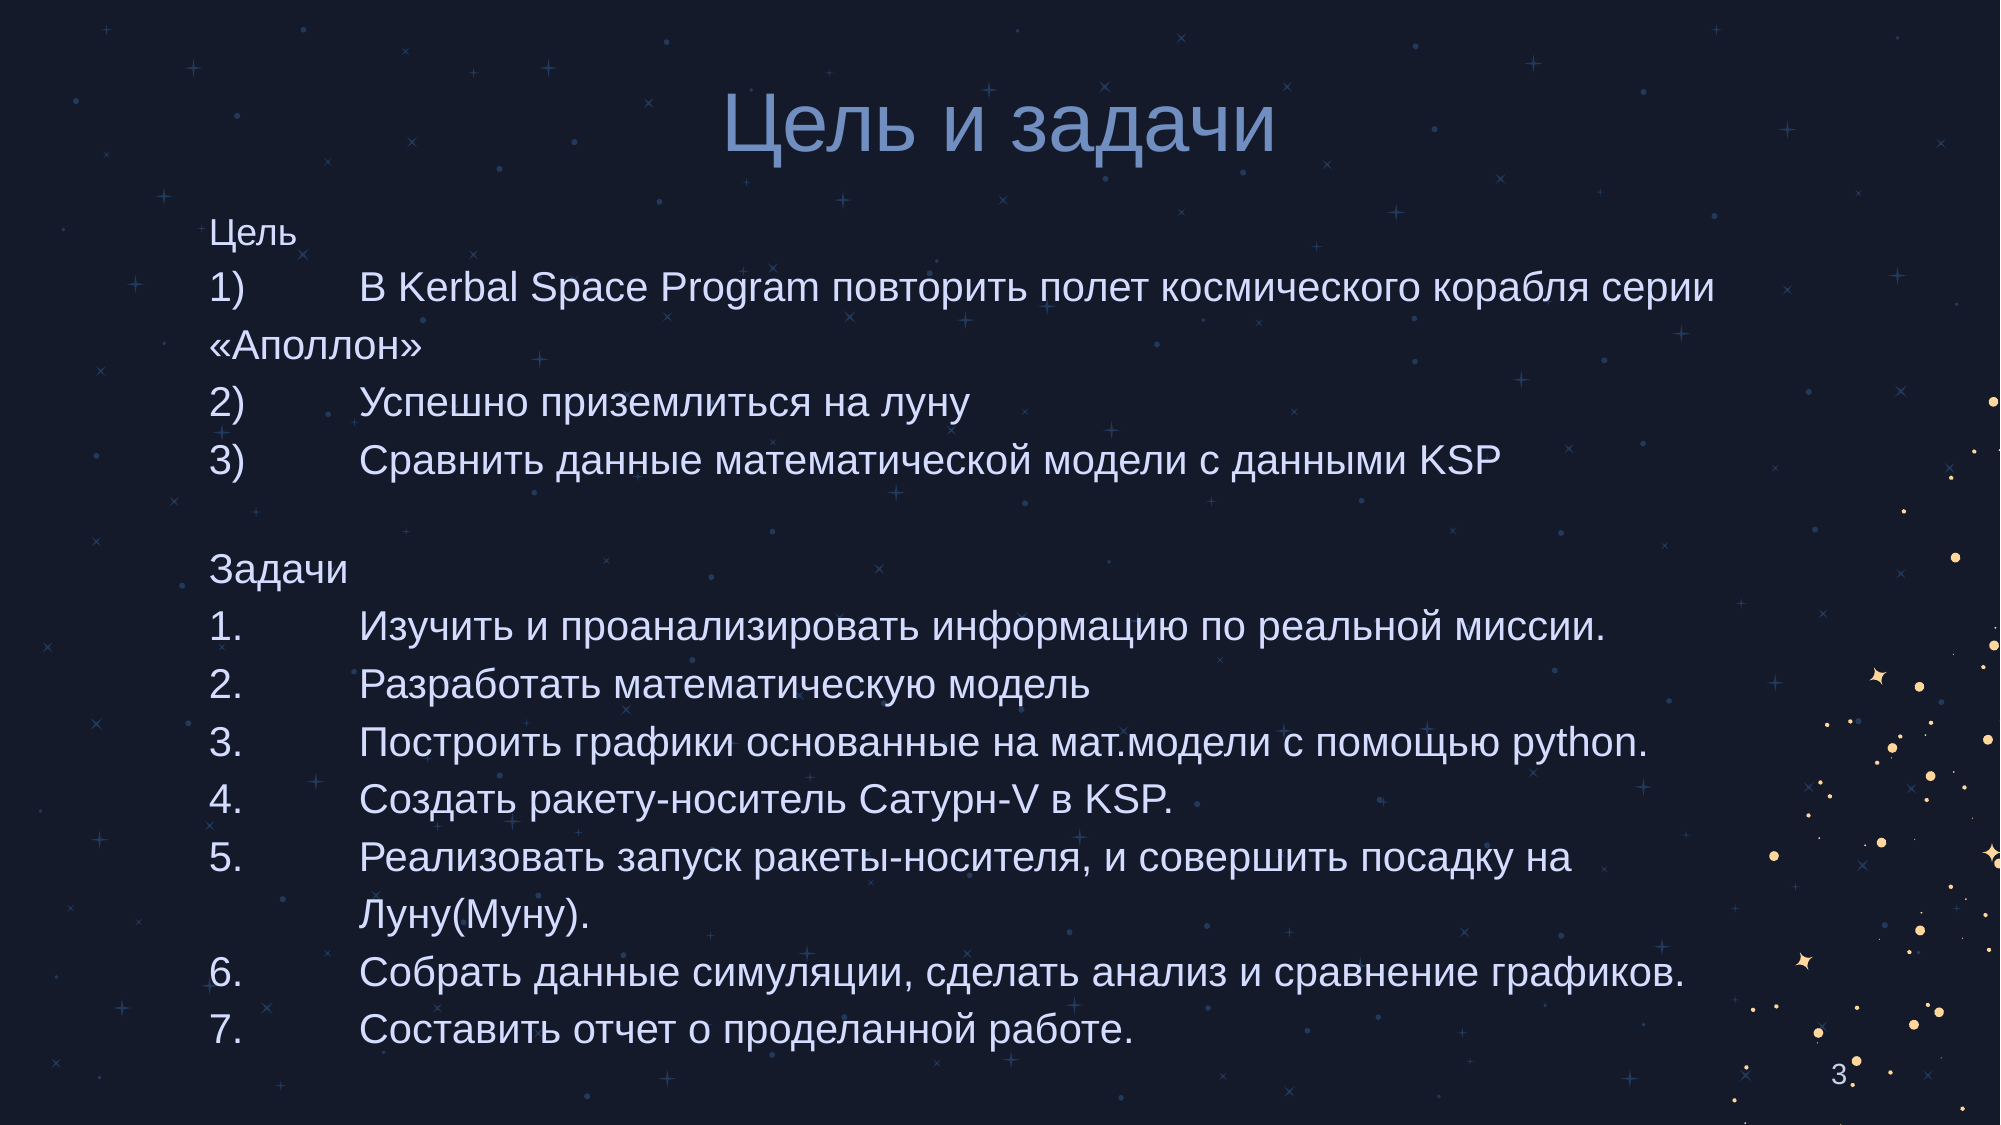

# Цель и задачи
Цель
1)	В Kerbal Space Program повторить полет космического корабля серии «Аполлон»
2) 	Успешно приземлиться на луну
3) 	Сравнить данные математической модели с данными KSP

Задачи
1.	Изучить и проанализировать информацию по реальной миссии.
2.	Разработать математическую модель
3.	Построить графики основанные на мат.модели с помощью python.
4.	Создать ракету-носитель Сатурн-V в KSP.
5.	Реализовать запуск ракеты-носителя, и совершить посадку на
         	Луну(Муну).
6.	Собрать данные симуляции, сделать анализ и сравнение графиков.
7.	Составить отчет о проделанной работе.
3